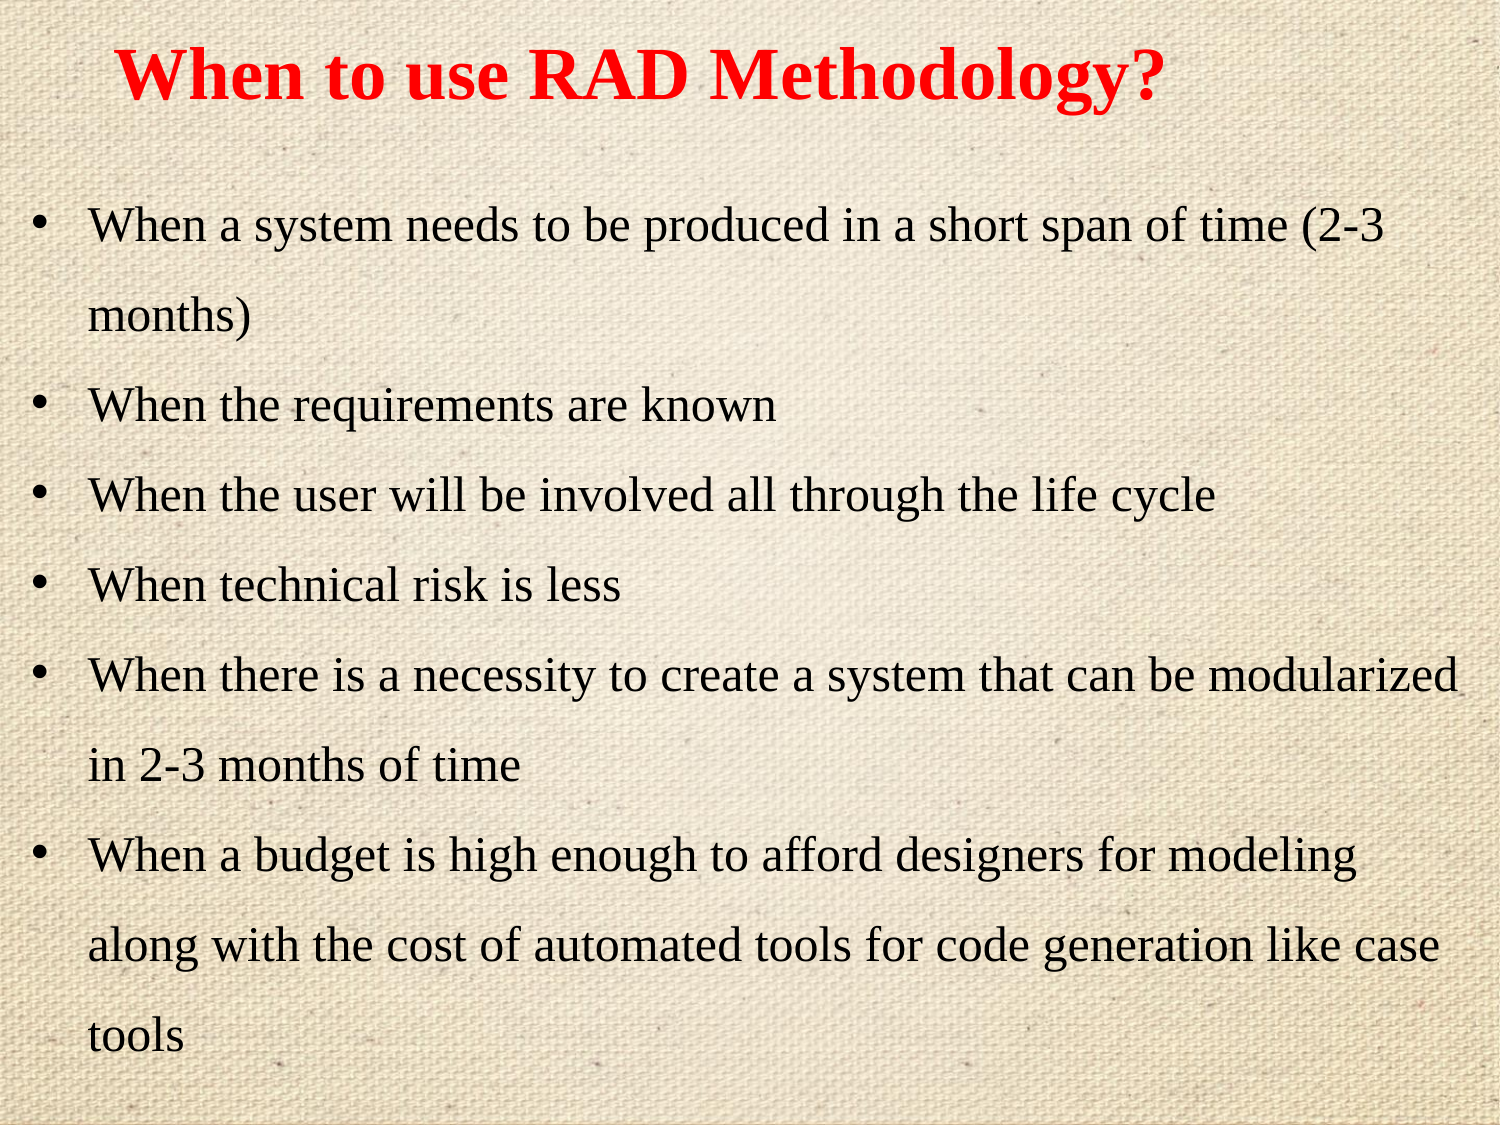

# When to use RAD Methodology?
When a system needs to be produced in a short span of time (2-3 months)
When the requirements are known
When the user will be involved all through the life cycle
When technical risk is less
When there is a necessity to create a system that can be modularized in 2-3 months of time
When a budget is high enough to afford designers for modeling along with the cost of automated tools for code generation like case tools